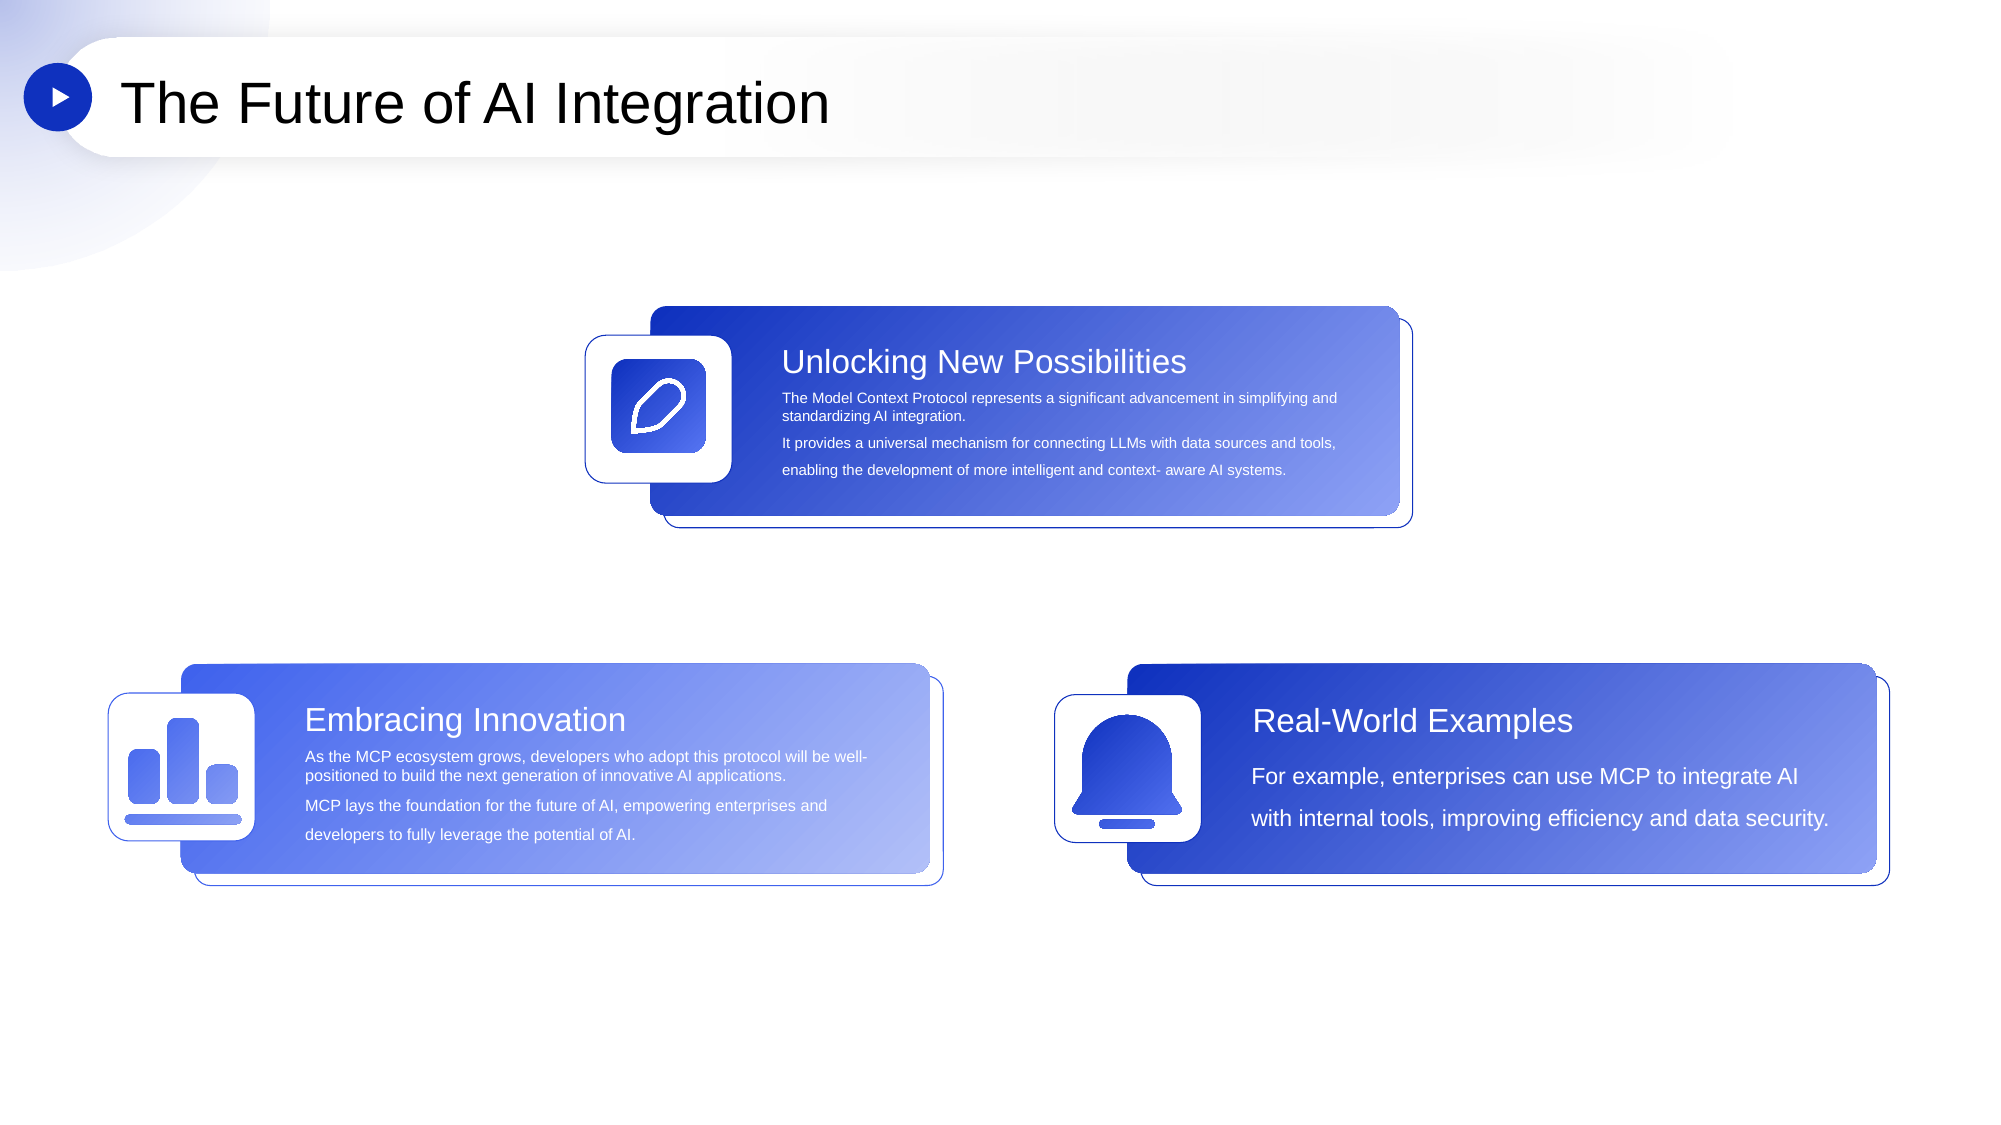

The Future of AI Integration

Unlocking New Possibilities

The Model Context Protocol represents a significant advancement in simplifying and standardizing AI integration.
It provides a universal mechanism for connecting LLMs with data sources and tools, enabling the development of more intelligent and context- aware AI systems.

Embracing Innovation
Real-World Examples

As the MCP ecosystem grows, developers who adopt this protocol will be well- positioned to build the next generation of innovative AI applications.
MCP lays the foundation for the future of AI, empowering enterprises and developers to fully leverage the potential of AI.
For example, enterprises can use MCP to integrate AI with internal tools, improving efficiency and data security.